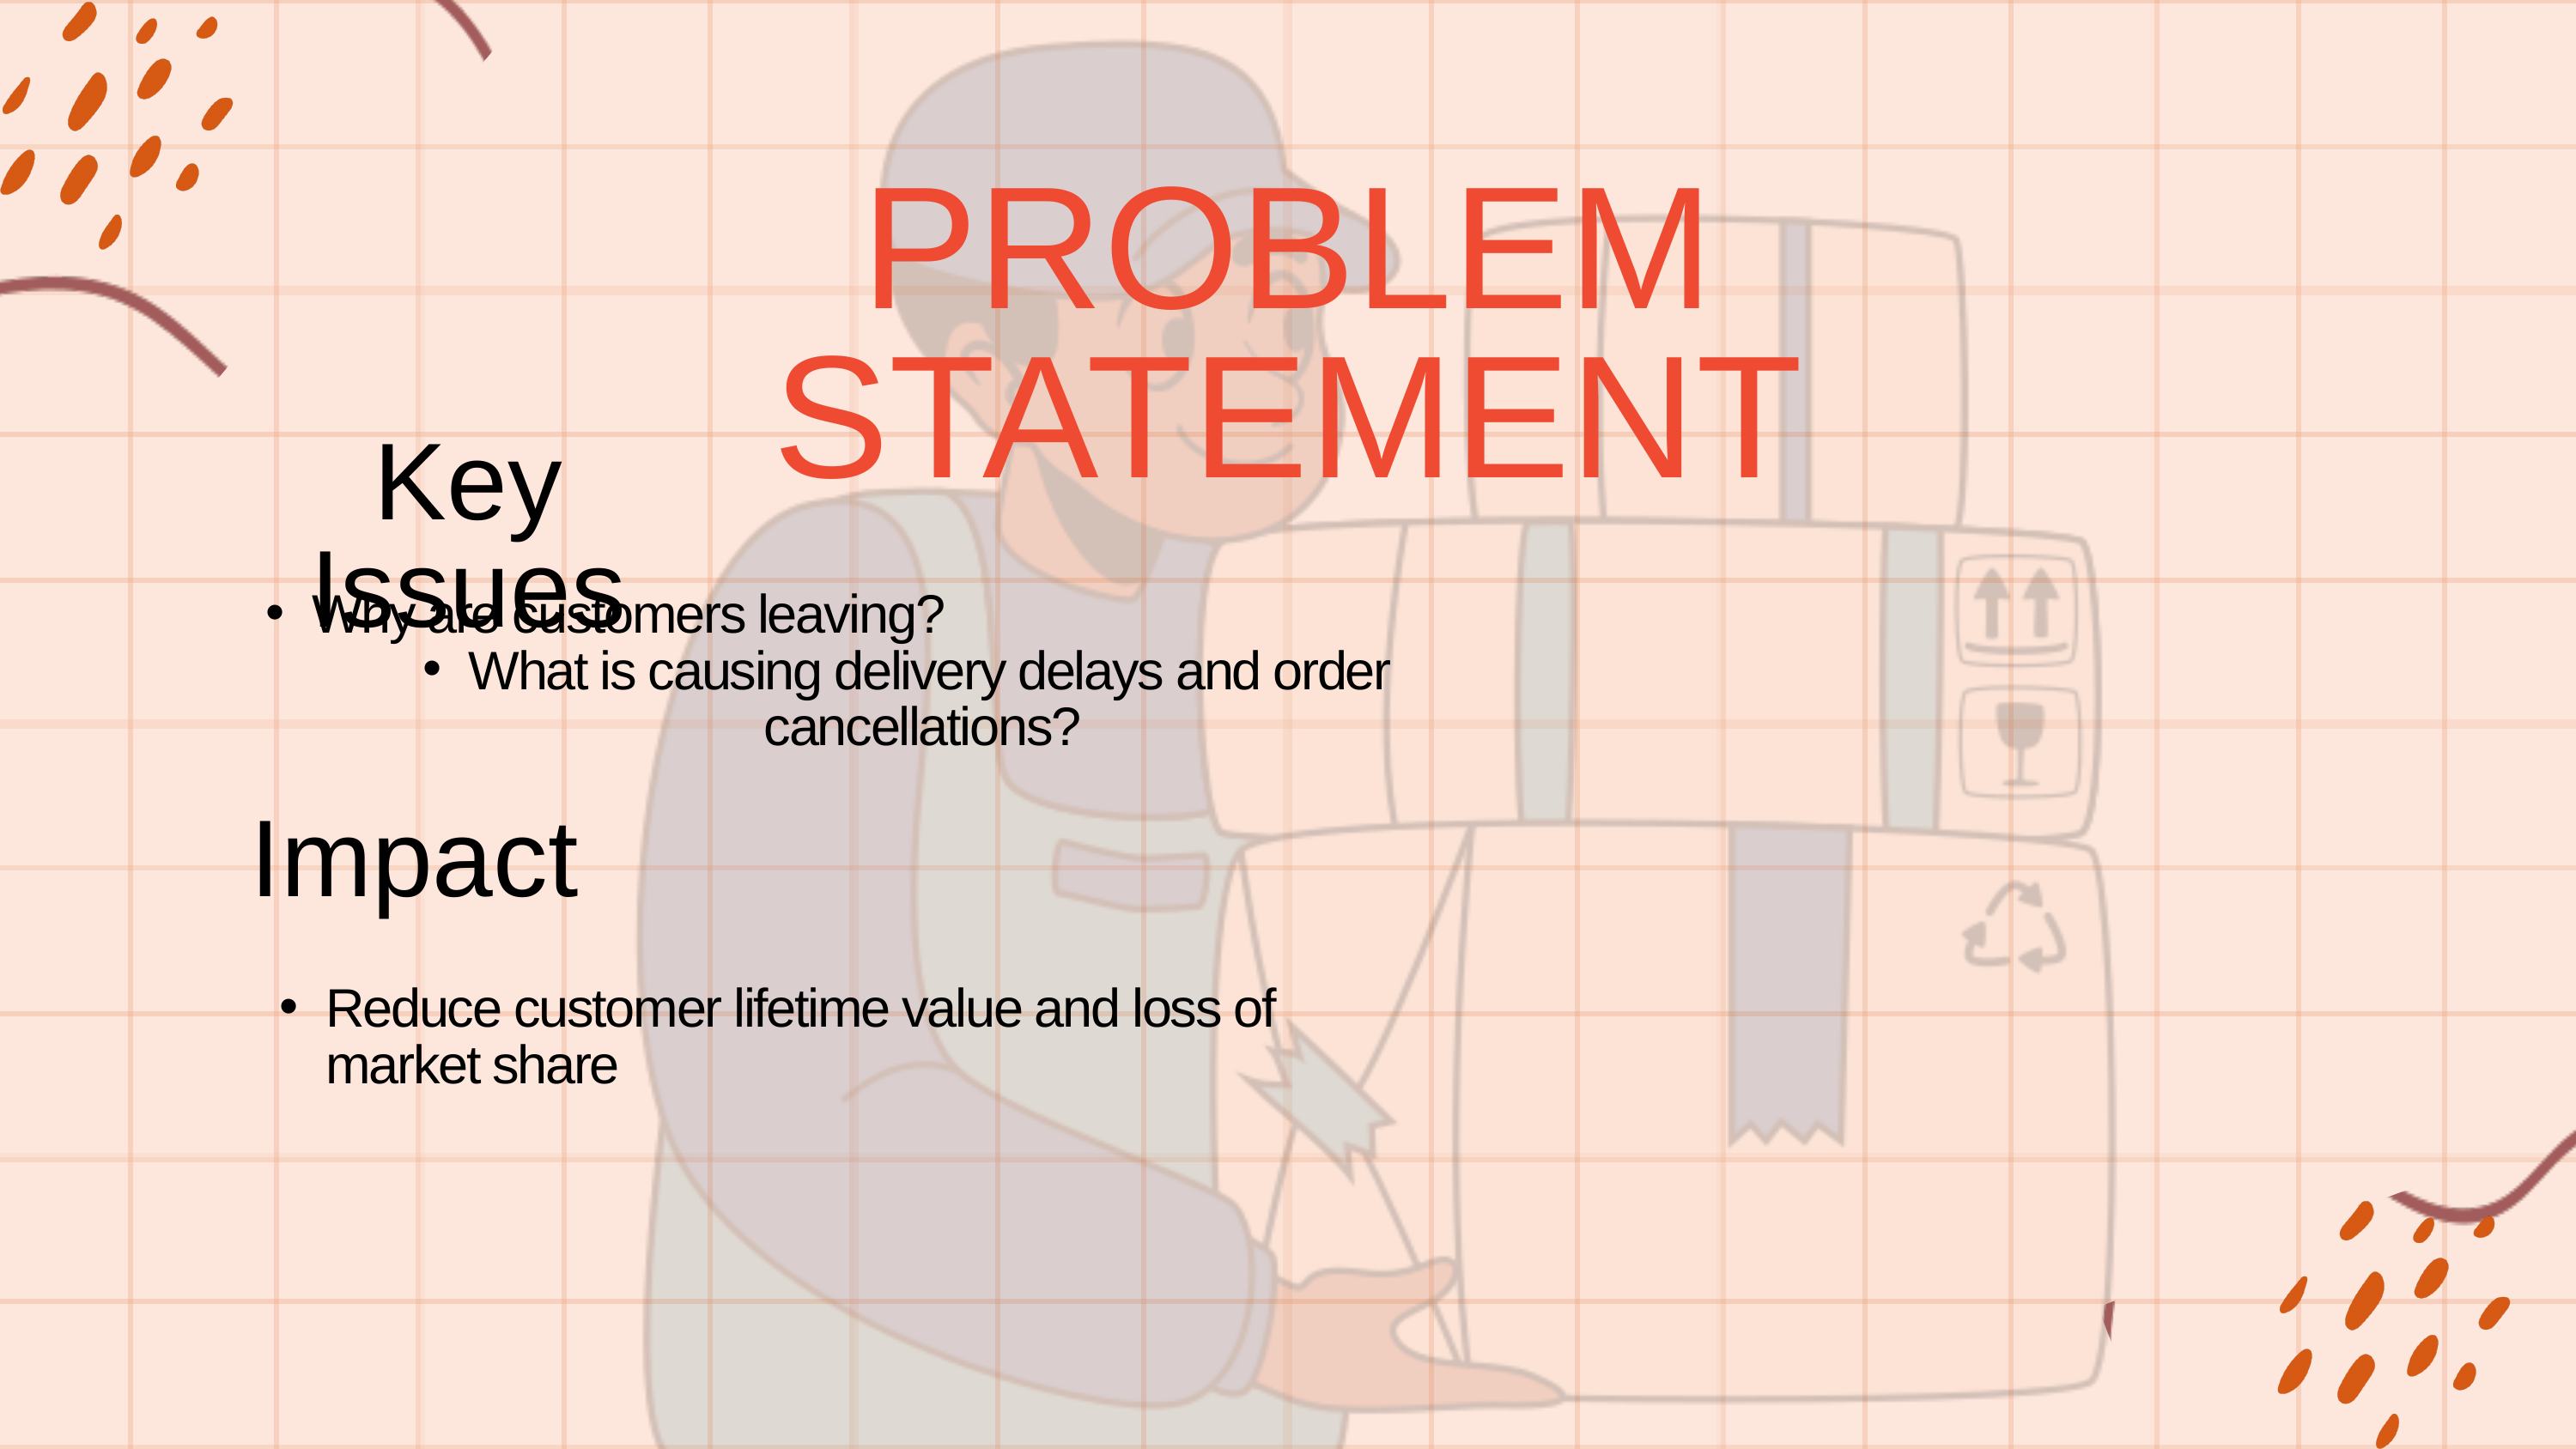

PROBLEM STATEMENT
Key Issues
Why are customers leaving?
What is causing delivery delays and order cancellations?
Impact
Reduce customer lifetime value and loss of market share